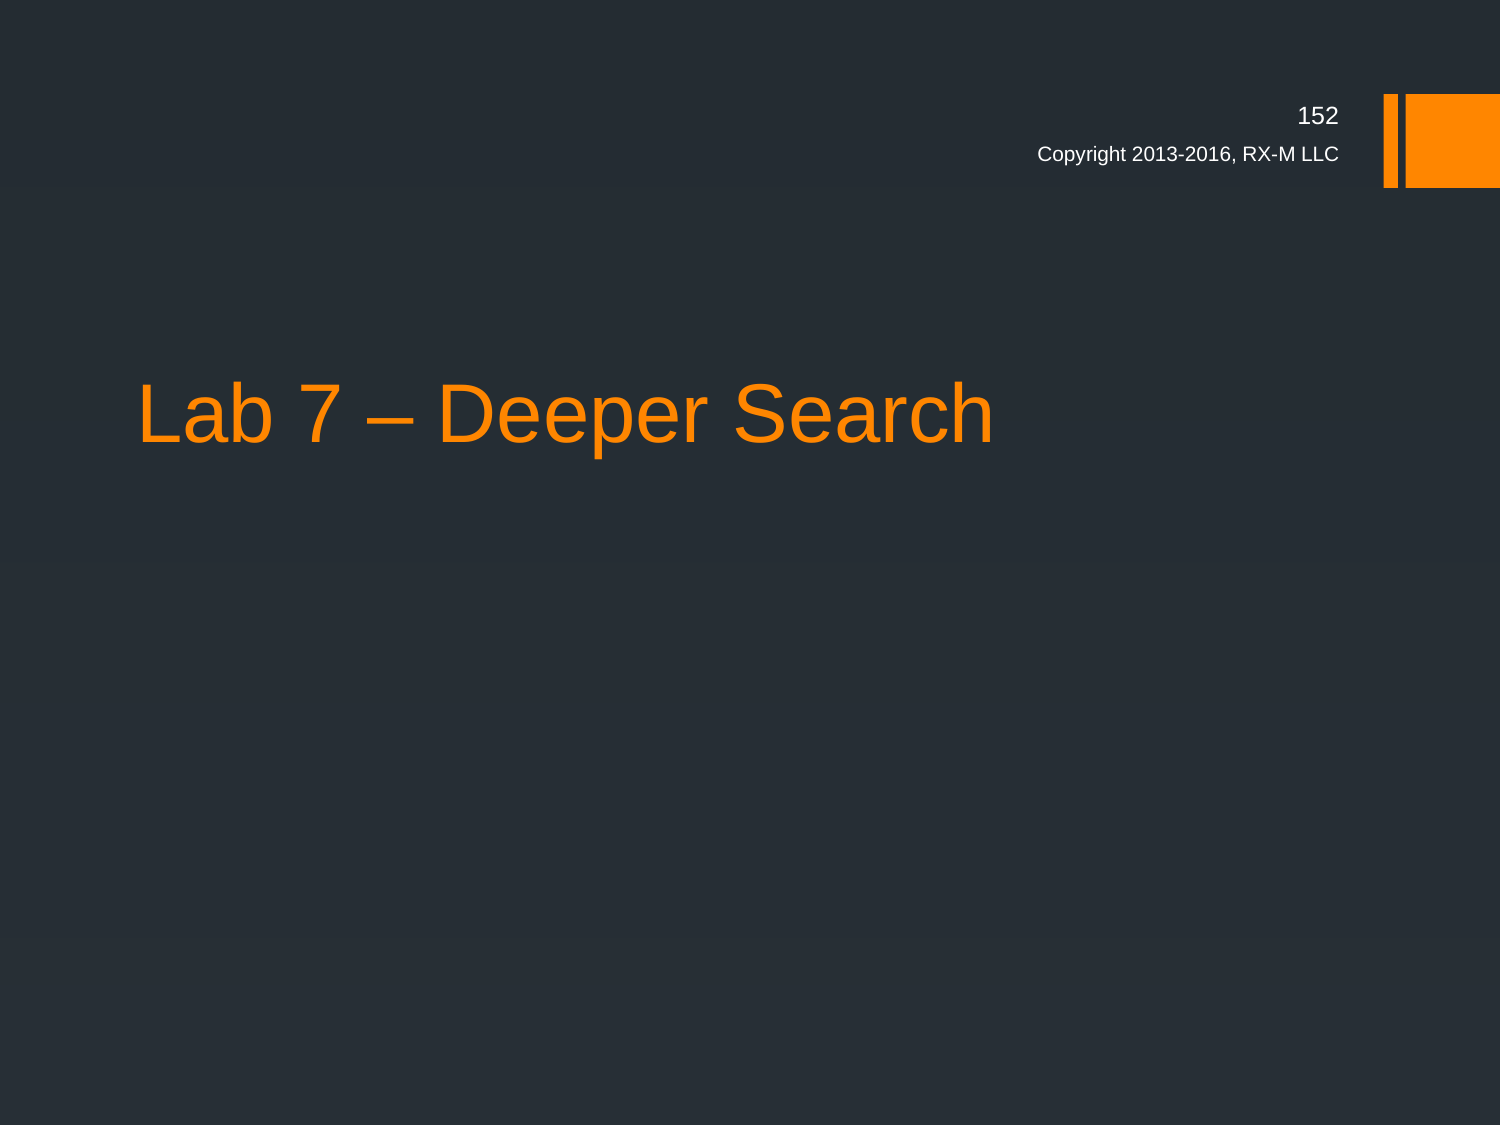

152
Copyright 2013-2016, RX-M LLC
# Lab 7 – Deeper Search